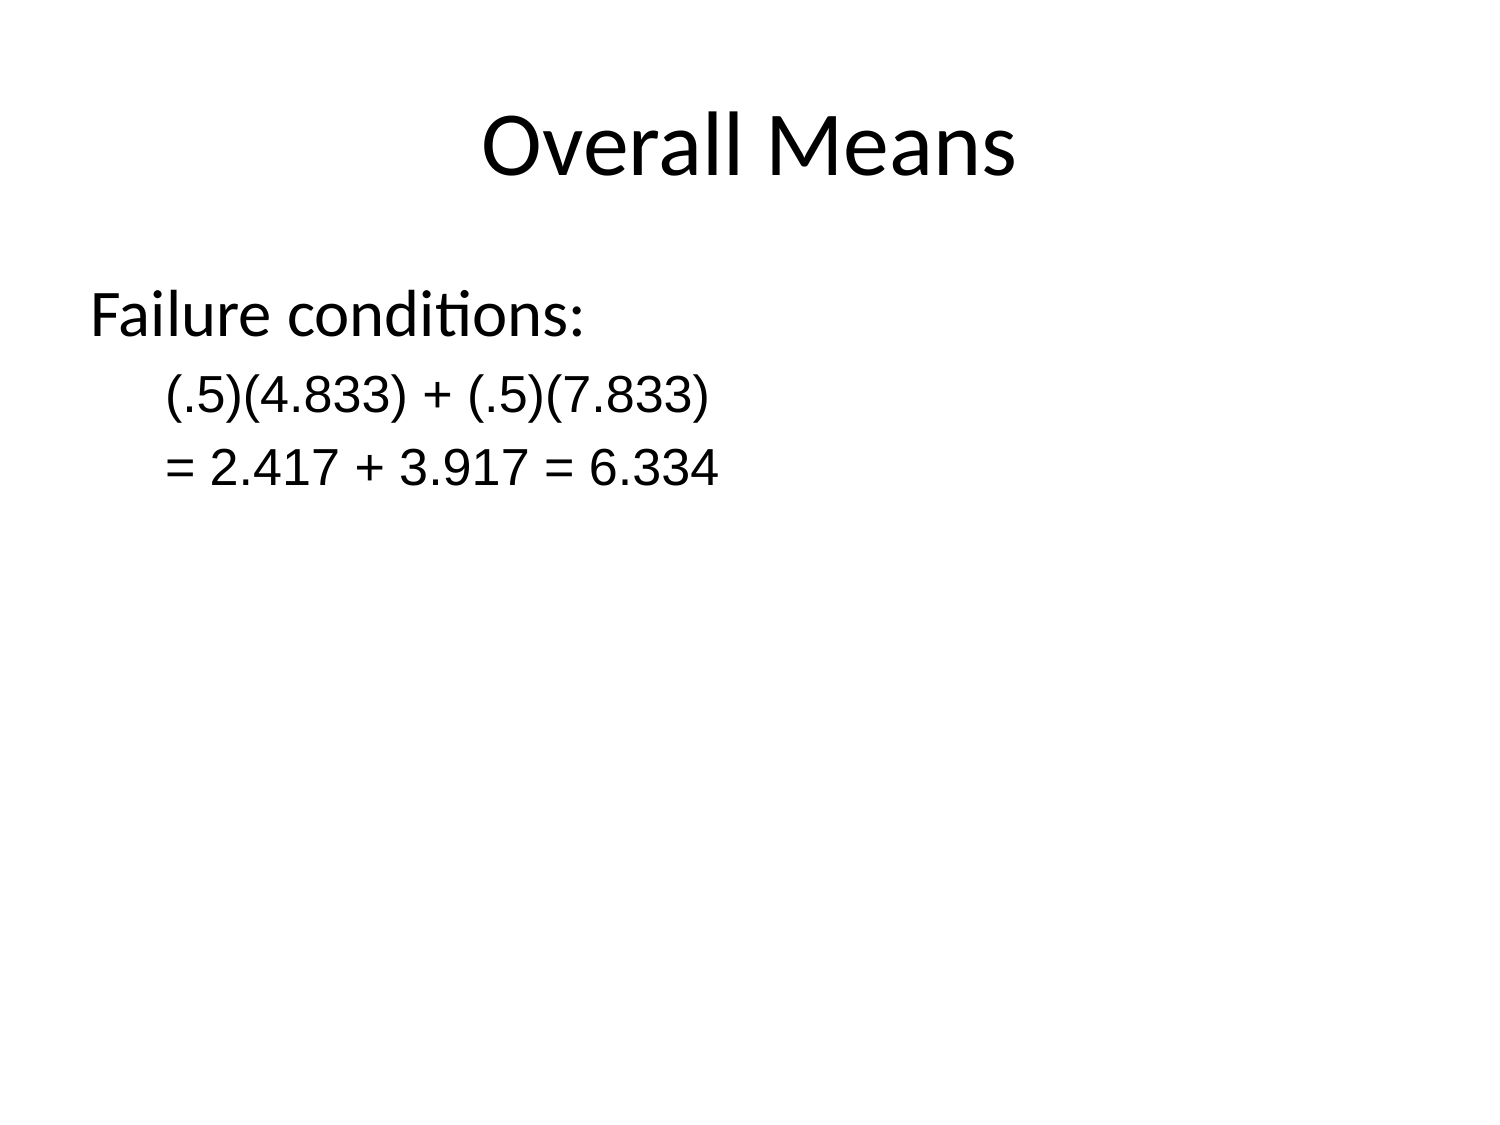

# Overall Means
Failure conditions:
(.5)(4.833) + (.5)(7.833)
= 2.417 + 3.917 = 6.334